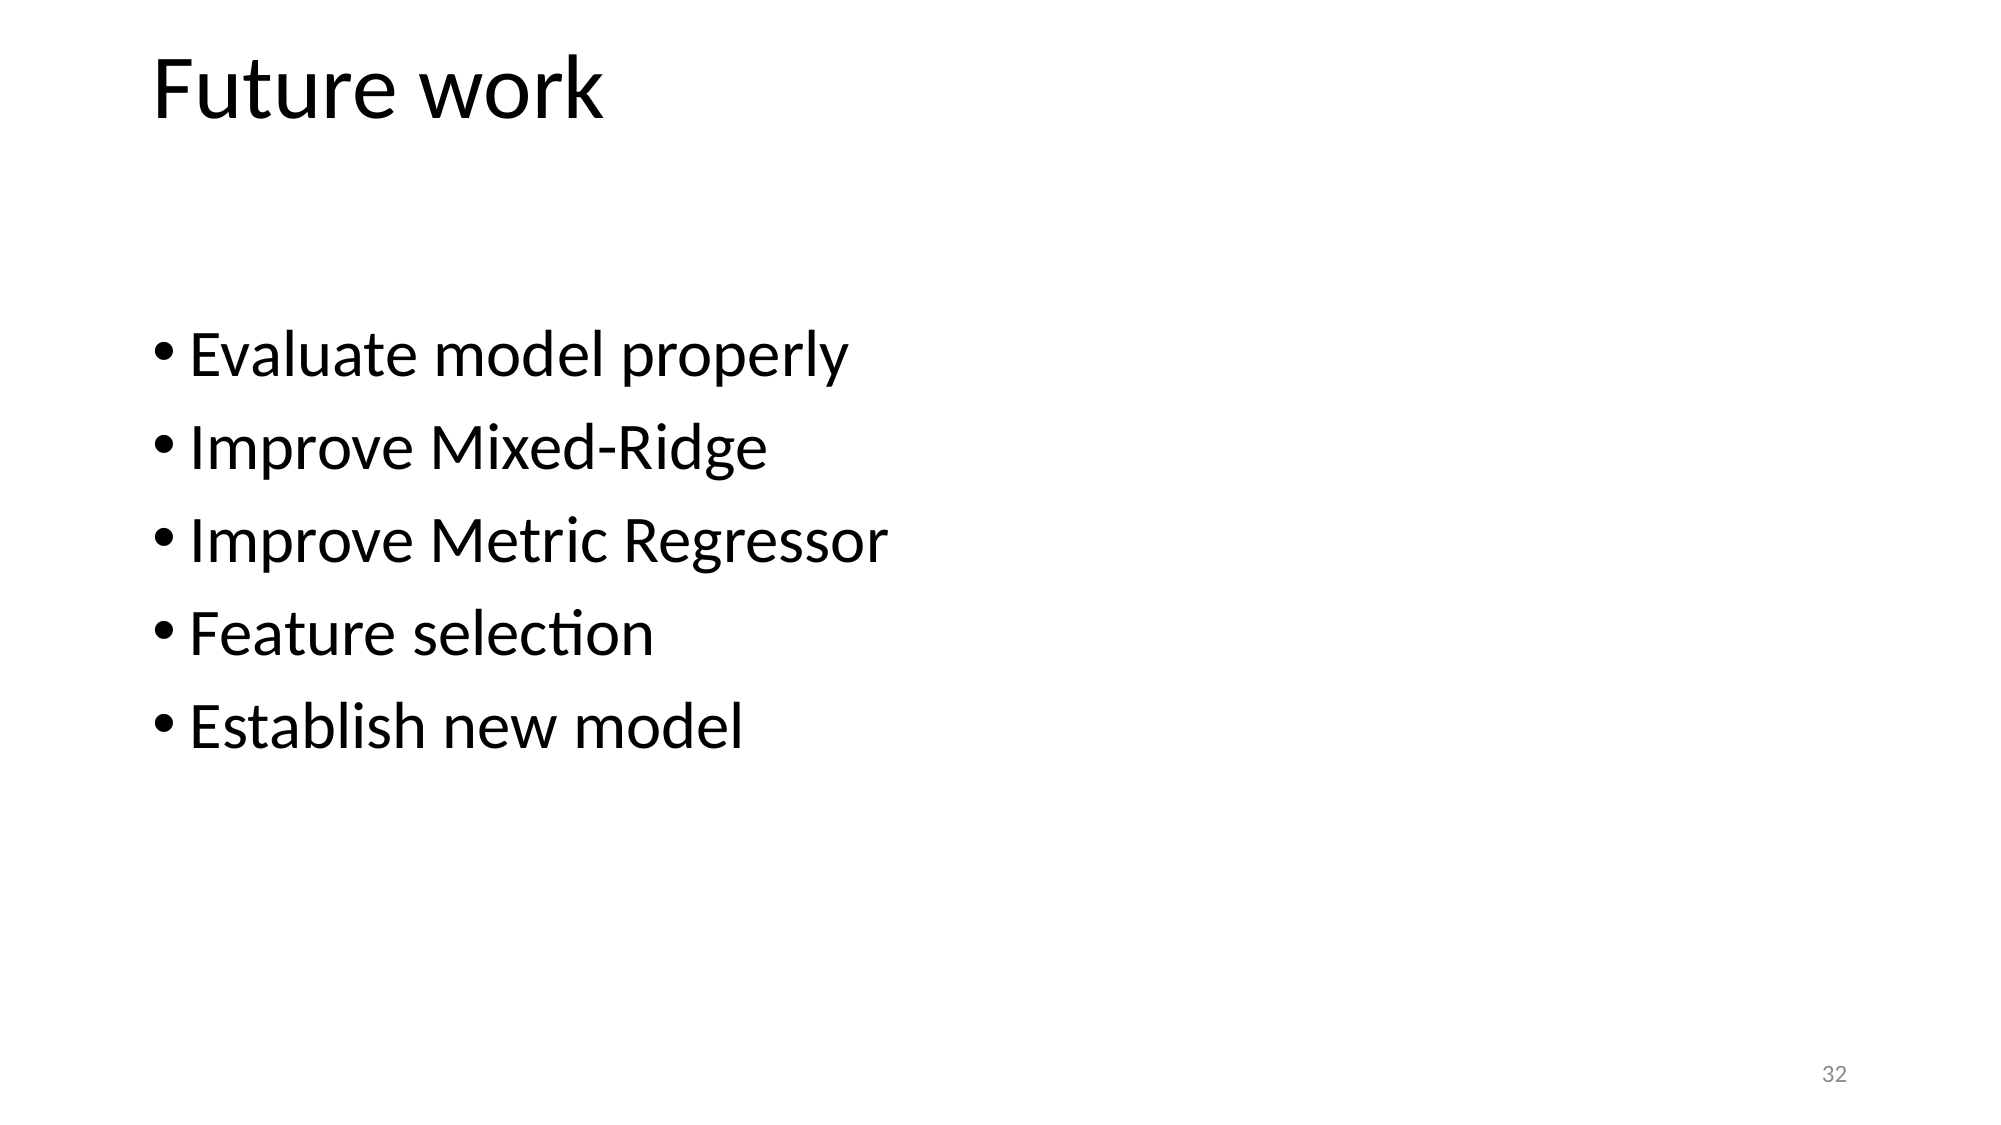

# Future work
Evaluate model properly
Improve Mixed-Ridge
Improve Metric Regressor
Feature selection
Establish new model
32